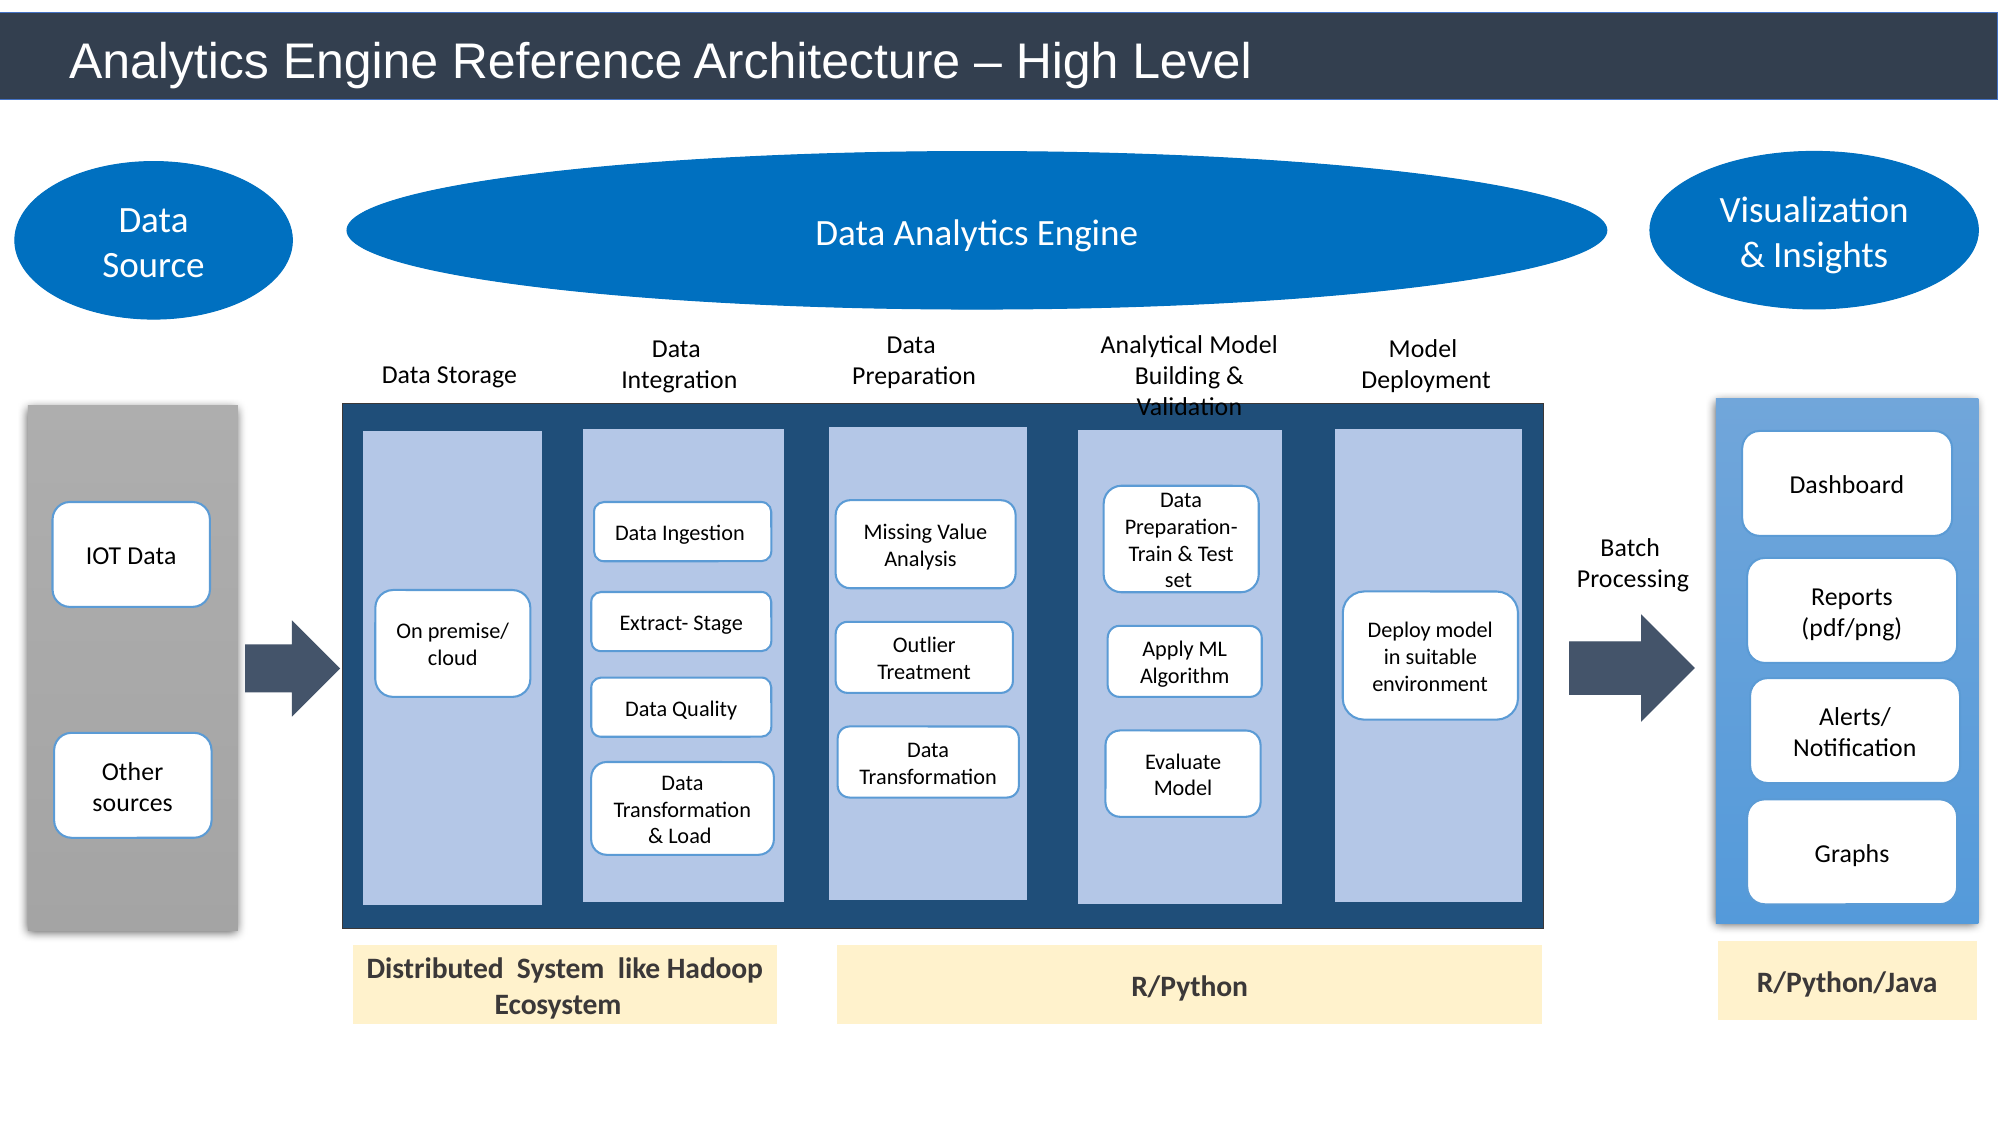

# Analytics Engine Reference Architecture – High Level

Visualization & Insights
Data Analytics Engine
Data Source
Data
Preparation
Analytical Model Building & Validation
Data
Integration
Model
Deployment
Data Storage

Dashboard

IOT Data
Batch
Processing
Reports (pdf/png)

Other sources
Graphs

Data Preparation- Train & Test set
Missing Value Analysis
Data Ingestion
On premise/ cloud
Deploy model in suitable environment
Extract- Stage
Outlier Treatment
Apply ML Algorithm
Data Quality
Data Transformation
Evaluate Model
Data Transformation & Load
Alerts/ Notification
R/Python/Java
R/Python
Distributed  System  like Hadoop Ecosystem